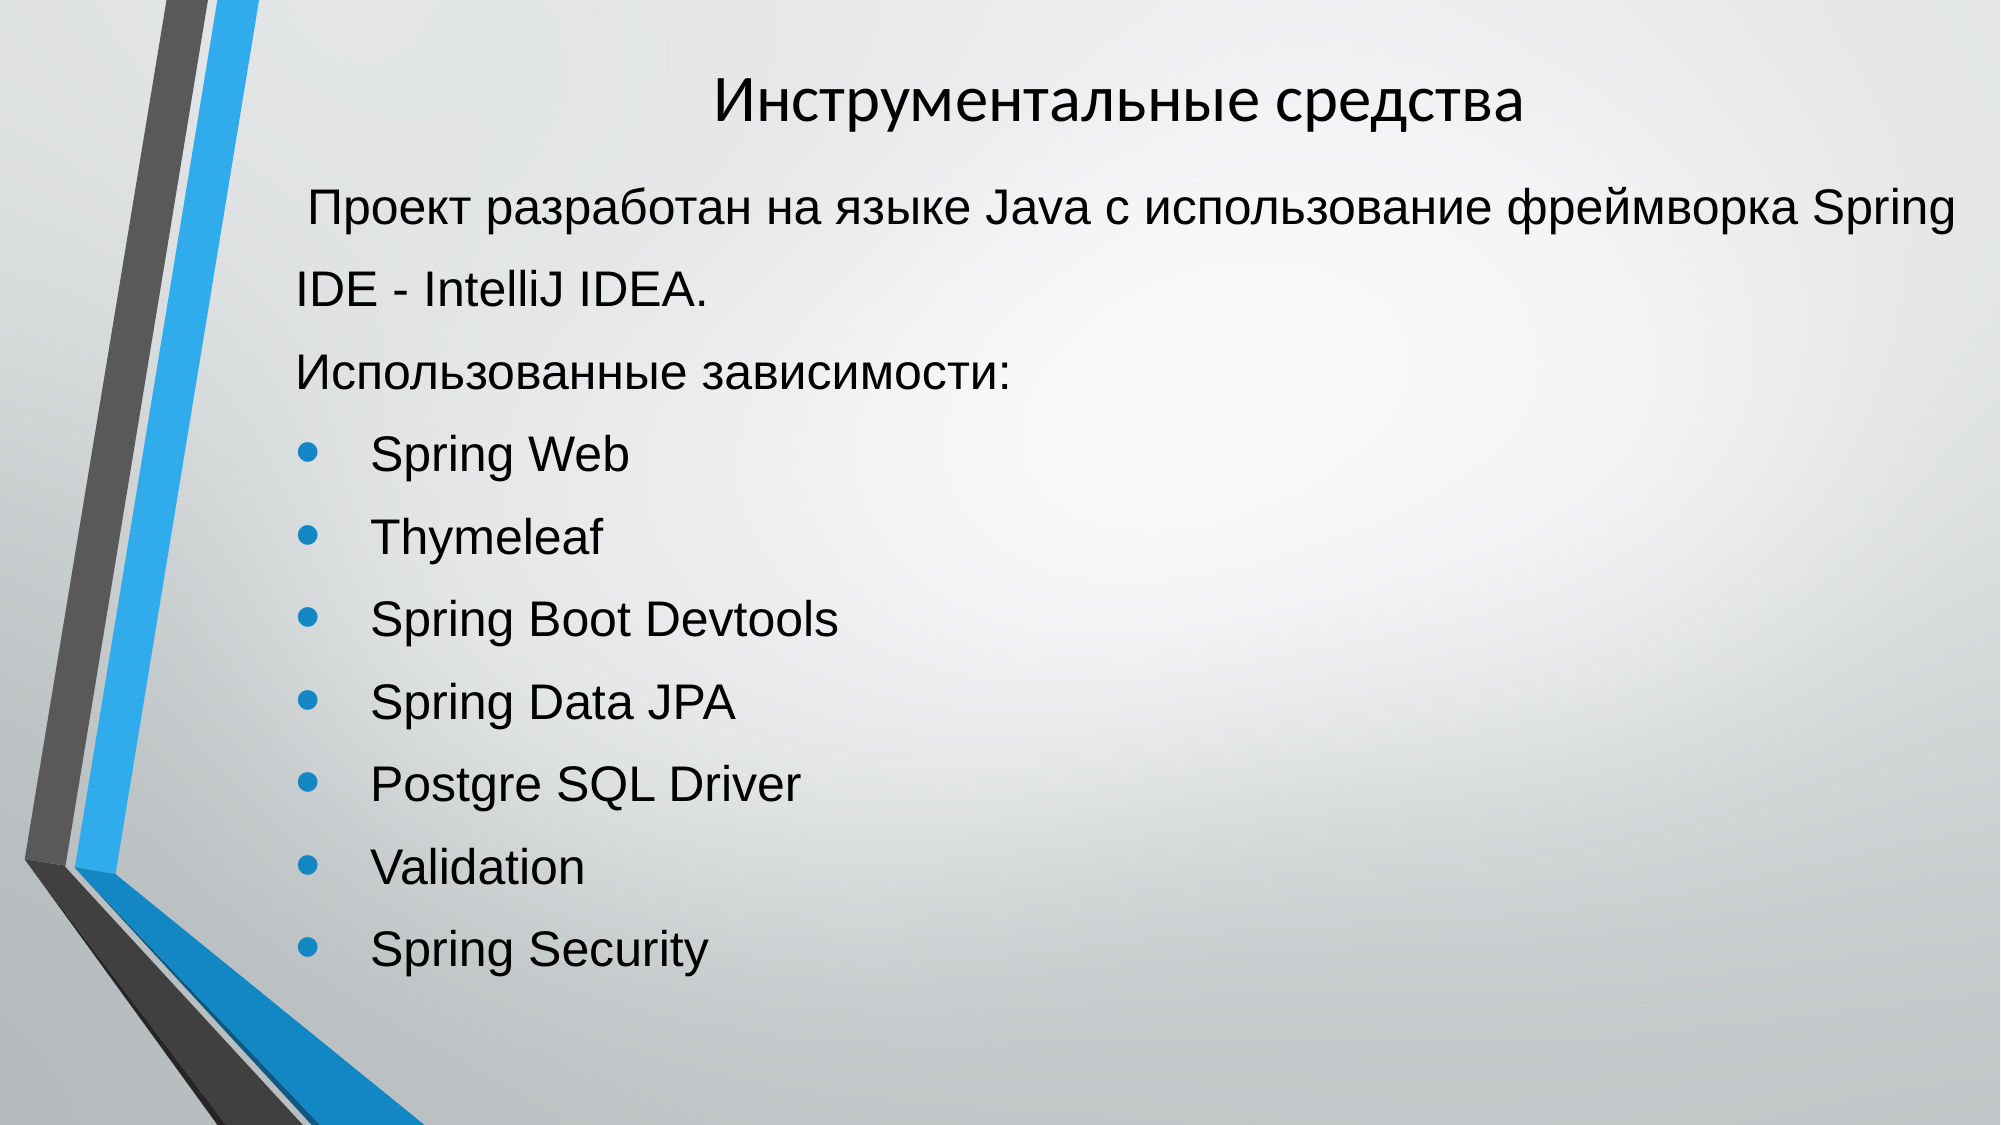

# Инструментальные средства
Проект разработан на языке Java с использование фреймворка Spring
IDE - IntelliJ IDEA.
Использованные зависимости:
Spring Web
Thymeleaf
Spring Boot Devtools
Spring Data JPA
Postgre SQL Driver
Validation
Spring Security